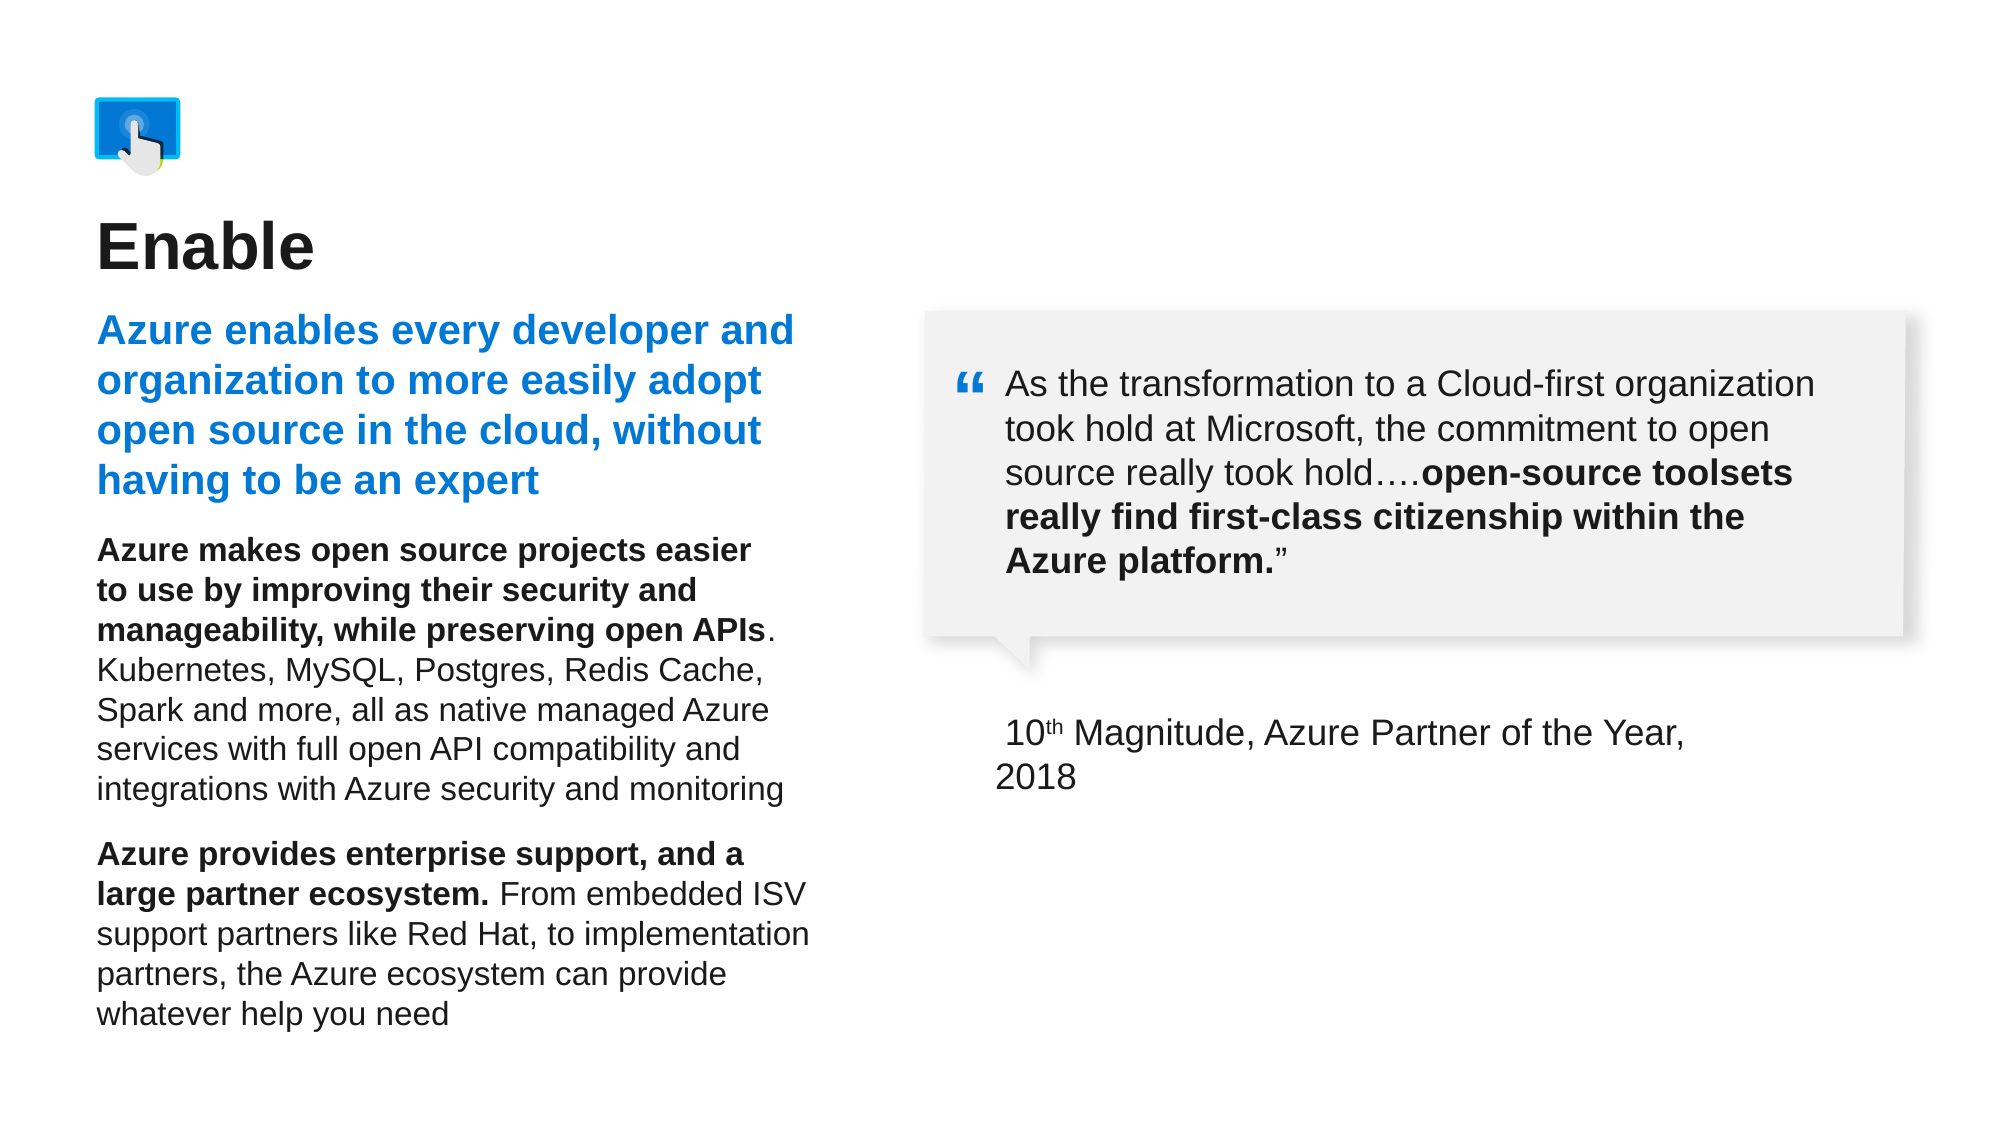

Enable
Azure enables every developer and organization to more easily adopt open source in the cloud, without having to be an expert

“
As the transformation to a Cloud-first organization took hold at Microsoft, the commitment to open source really took hold….open-source toolsets really find first-class citizenship within the Azure platform.”

10th Magnitude, Azure Partner of the Year, 2018
Azure makes open source projects easier
to use by improving their security and manageability, while preserving open APIs.   Kubernetes, MySQL, Postgres, Redis Cache, Spark and more, all as native managed Azure services with full open API compatibility and integrations with Azure security and monitoring
Azure provides enterprise support, and a
large partner ecosystem. From embedded ISV support partners like Red Hat, to implementation partners, the Azure ecosystem can provide whatever help you need